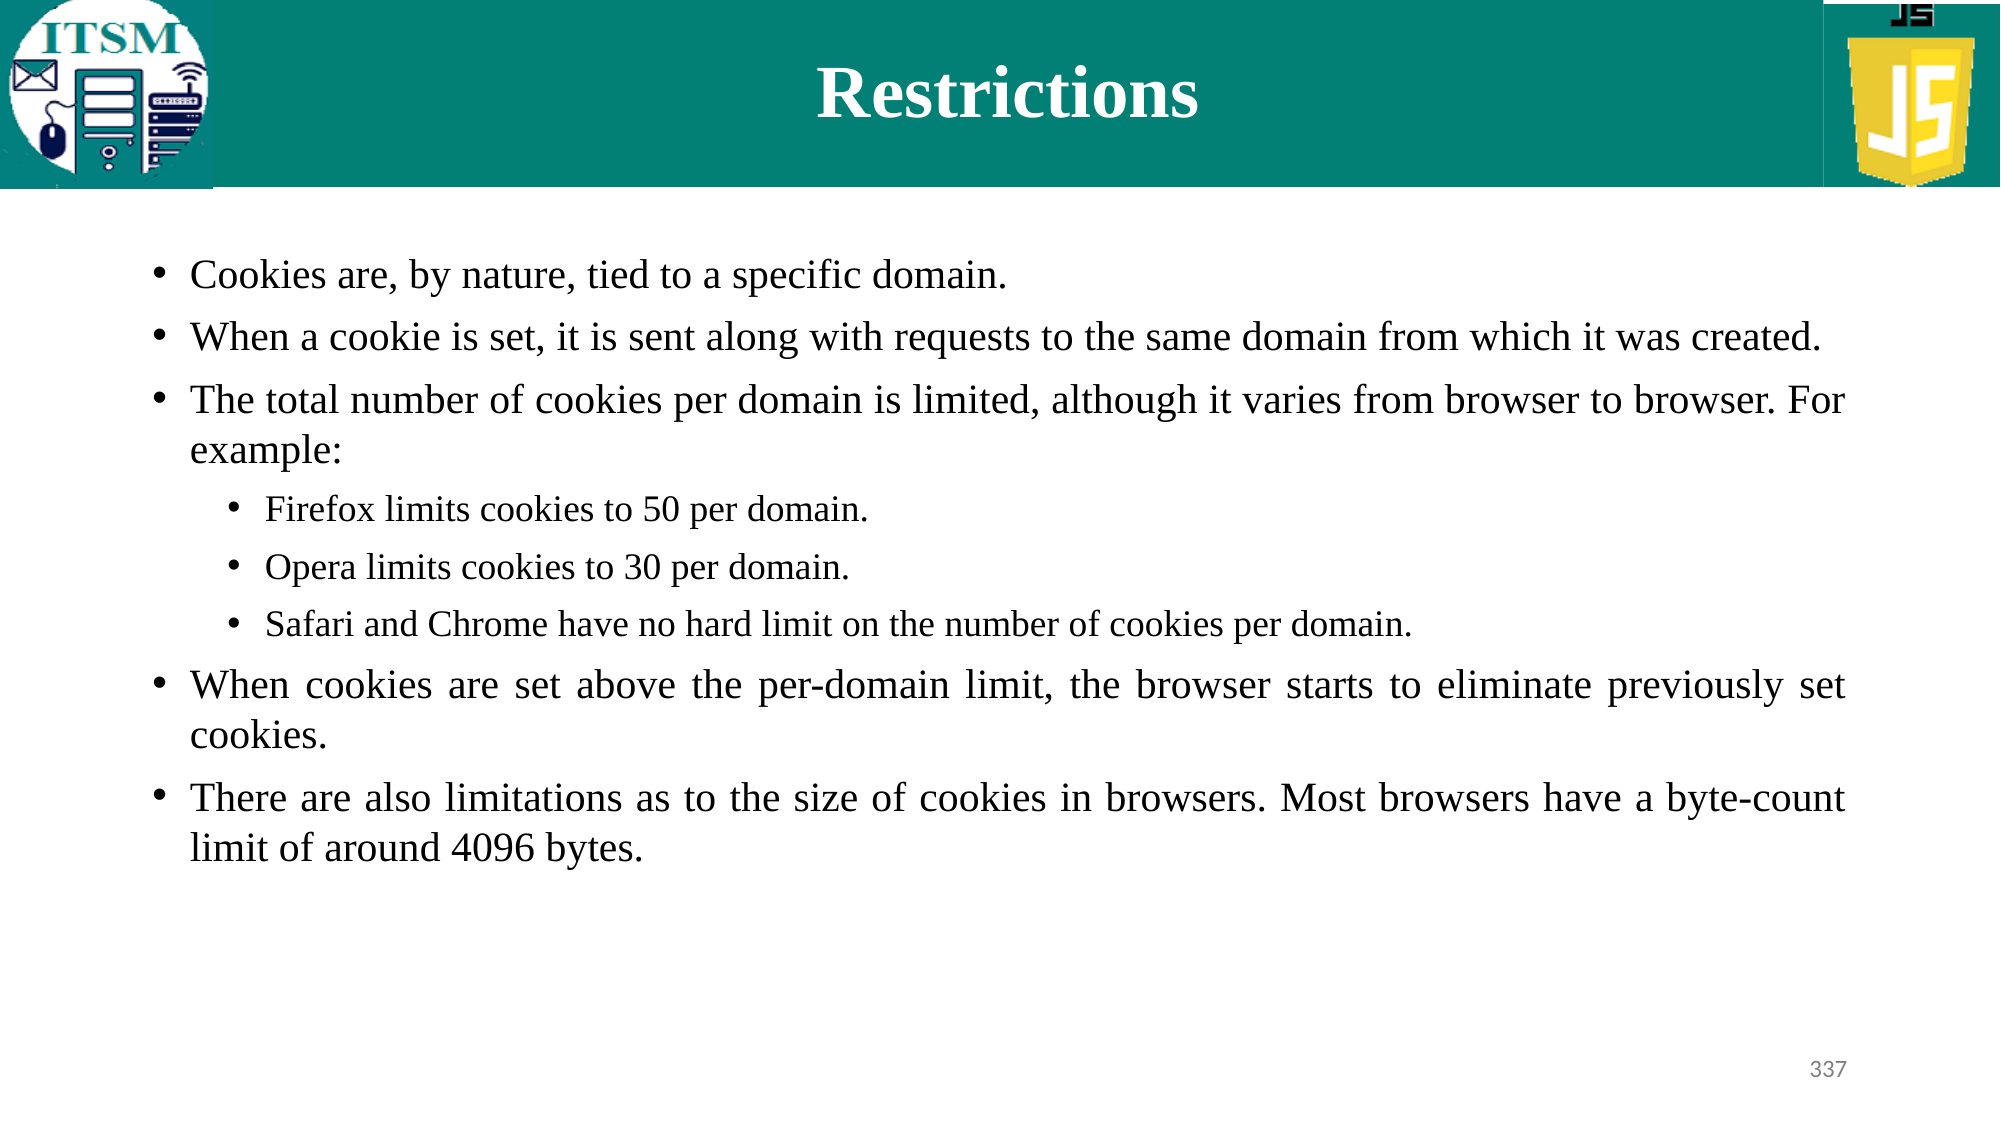

# Restrictions
Cookies are, by nature, tied to a specific domain.
When a cookie is set, it is sent along with requests to the same domain from which it was created.
The total number of cookies per domain is limited, although it varies from browser to browser. For example:
Firefox limits cookies to 50 per domain.
Opera limits cookies to 30 per domain.
Safari and Chrome have no hard limit on the number of cookies per domain.
When cookies are set above the per-domain limit, the browser starts to eliminate previously set cookies.
There are also limitations as to the size of cookies in browsers. Most browsers have a byte-count limit of around 4096 bytes.

337